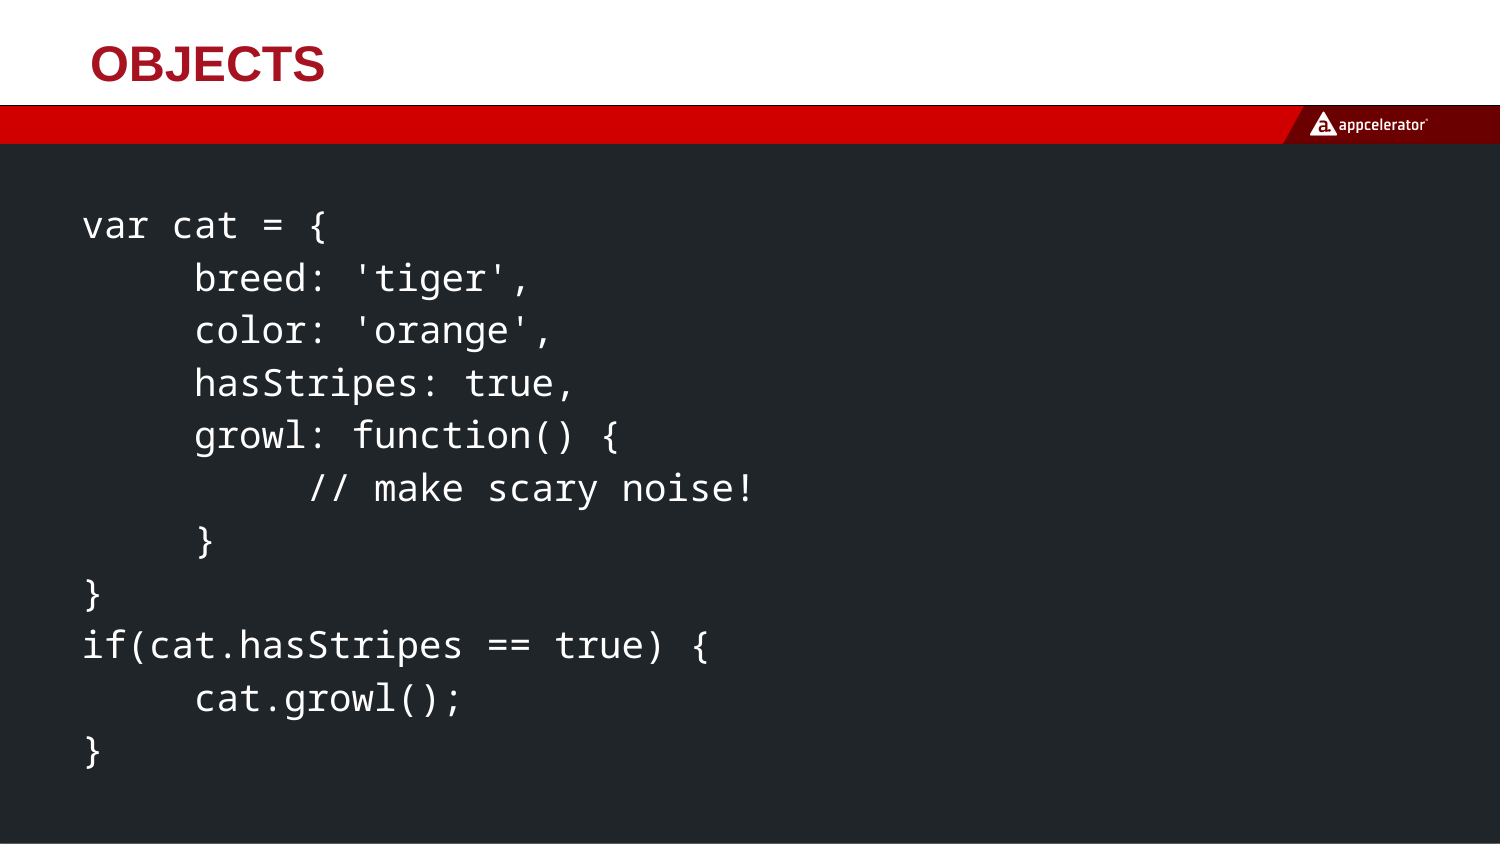

# Objects

var cat = {
     breed: 'tiger',
     color: 'orange',
     hasStripes: true,
     growl: function() {
          // make scary noise!
     }
}
if(cat.hasStripes == true) {
     cat.growl();
}